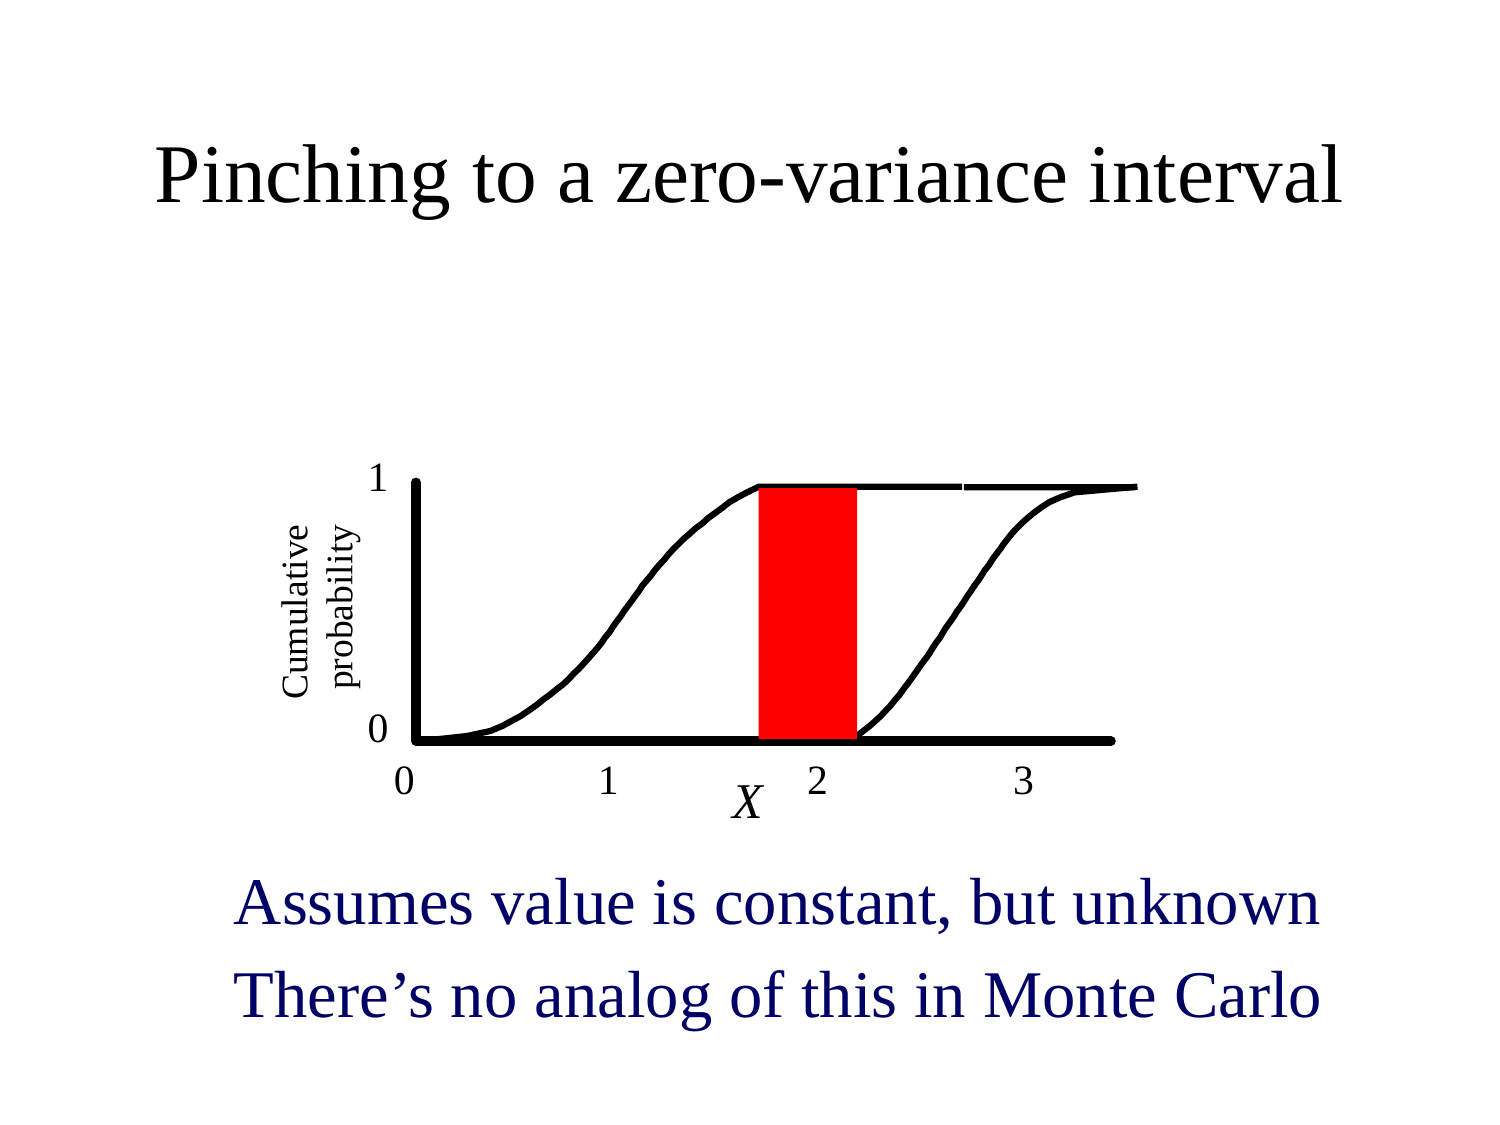

# Pinching to a zero-variance interval
1

Cumulative
probability
0
0
1
2
3
X
	Assumes value is constant, but unknown
	There’s no analog of this in Monte Carlo